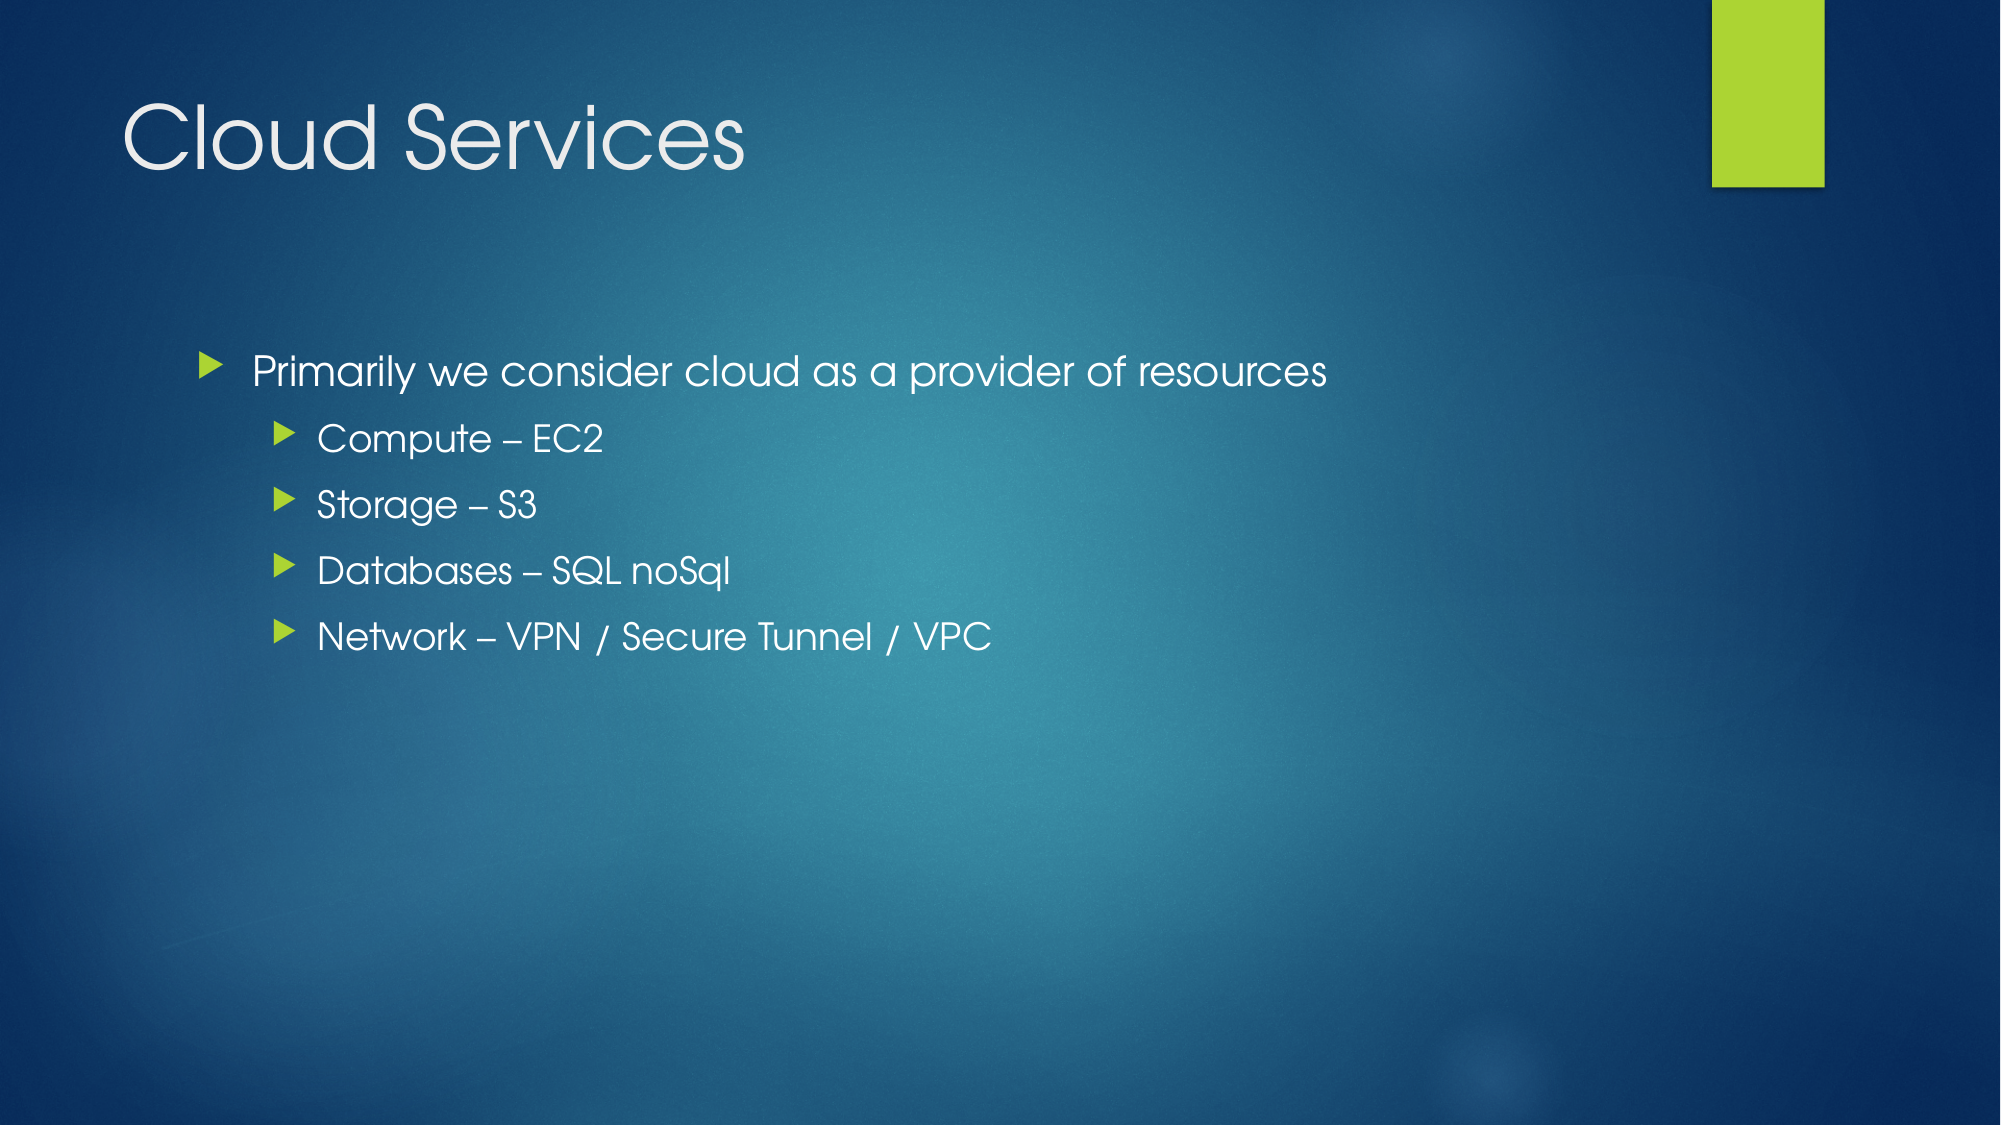

# Cloud Services
Primarily we consider cloud as a provider of resources
Compute – EC2
Storage – S3
Databases – SQL noSql
Network – VPN / Secure Tunnel / VPC